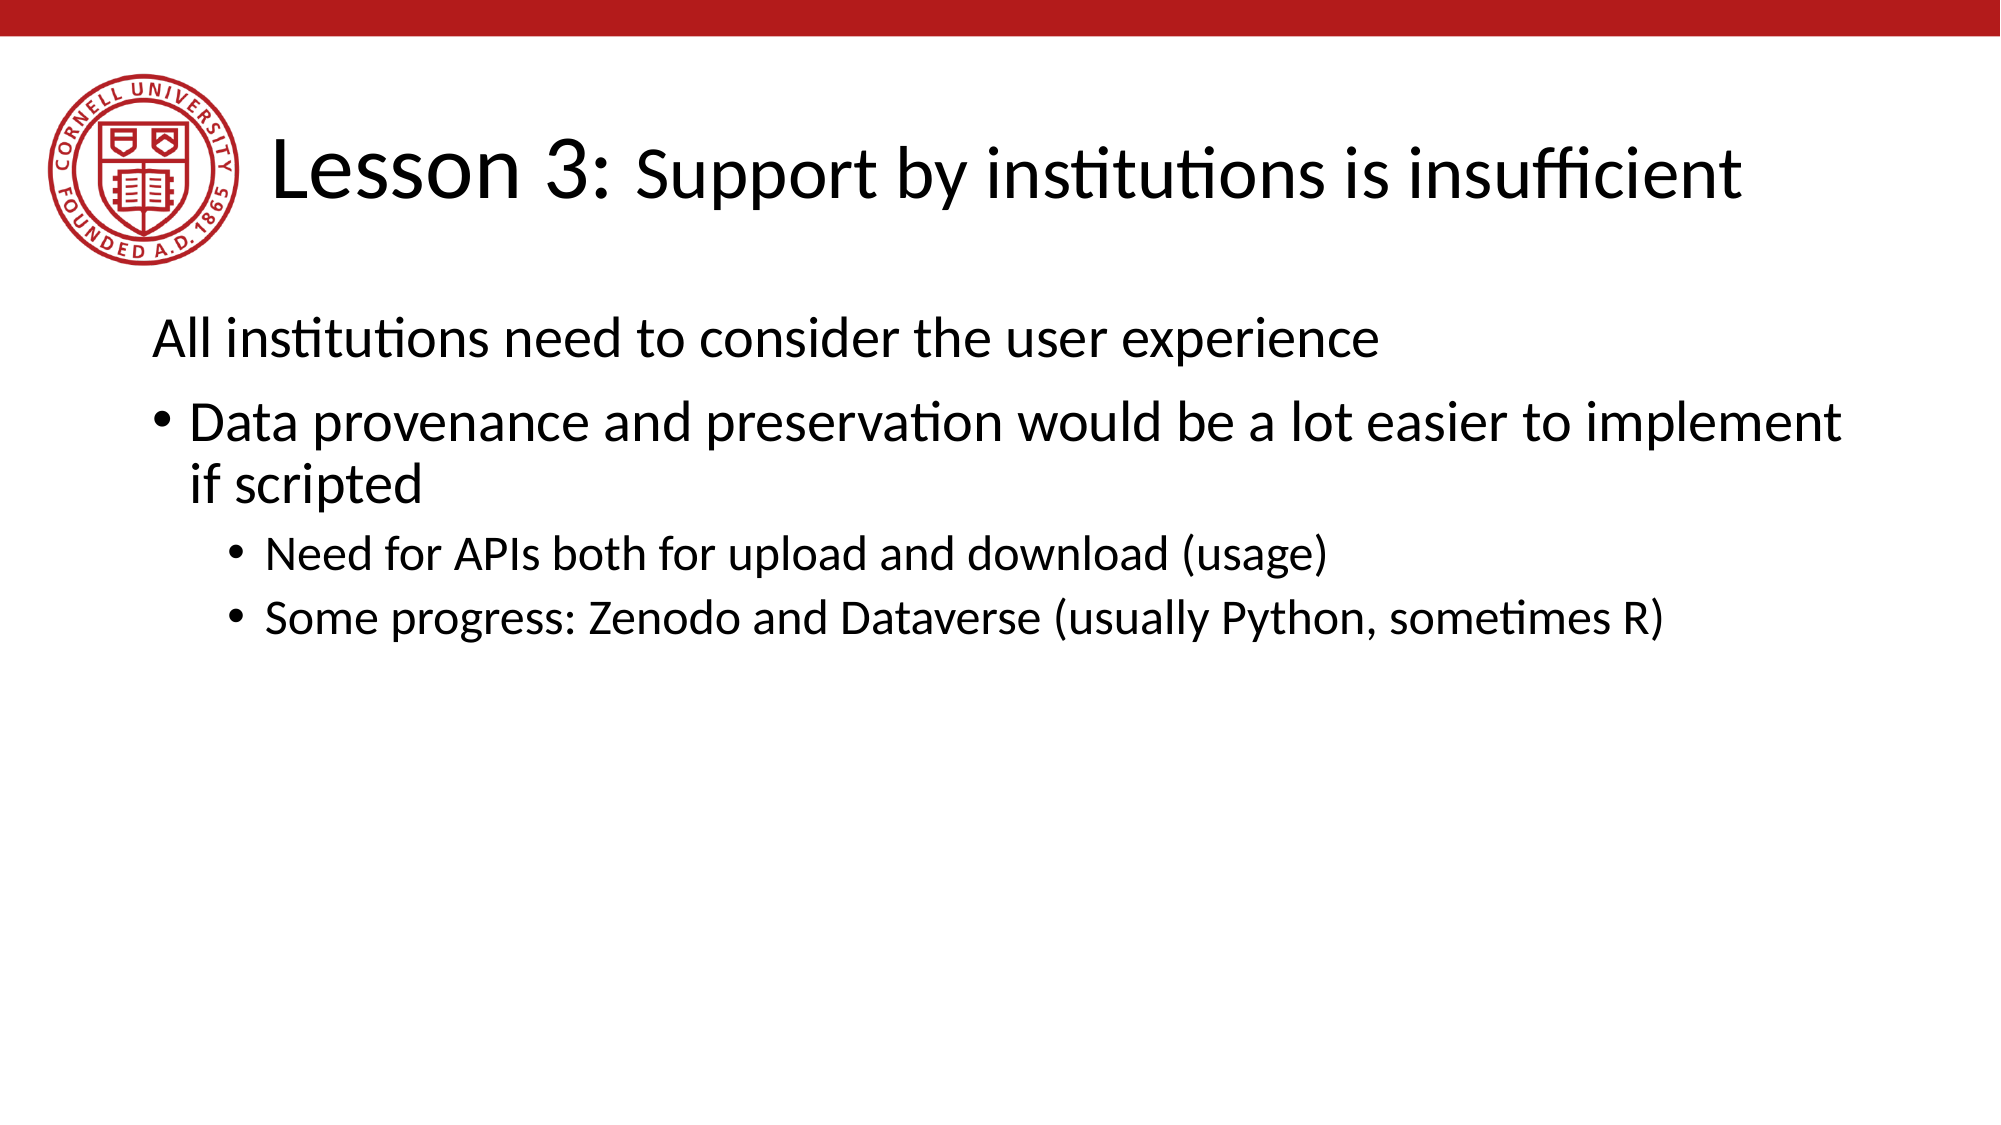

# Lesson 3: Support by institutions is insufficient
All institutions need to consider the user experience
Data provenance and preservation would be a lot easier to implement if scripted
Need for APIs both for upload and download (usage)
Some progress: Zenodo and Dataverse (usually Python, sometimes R)